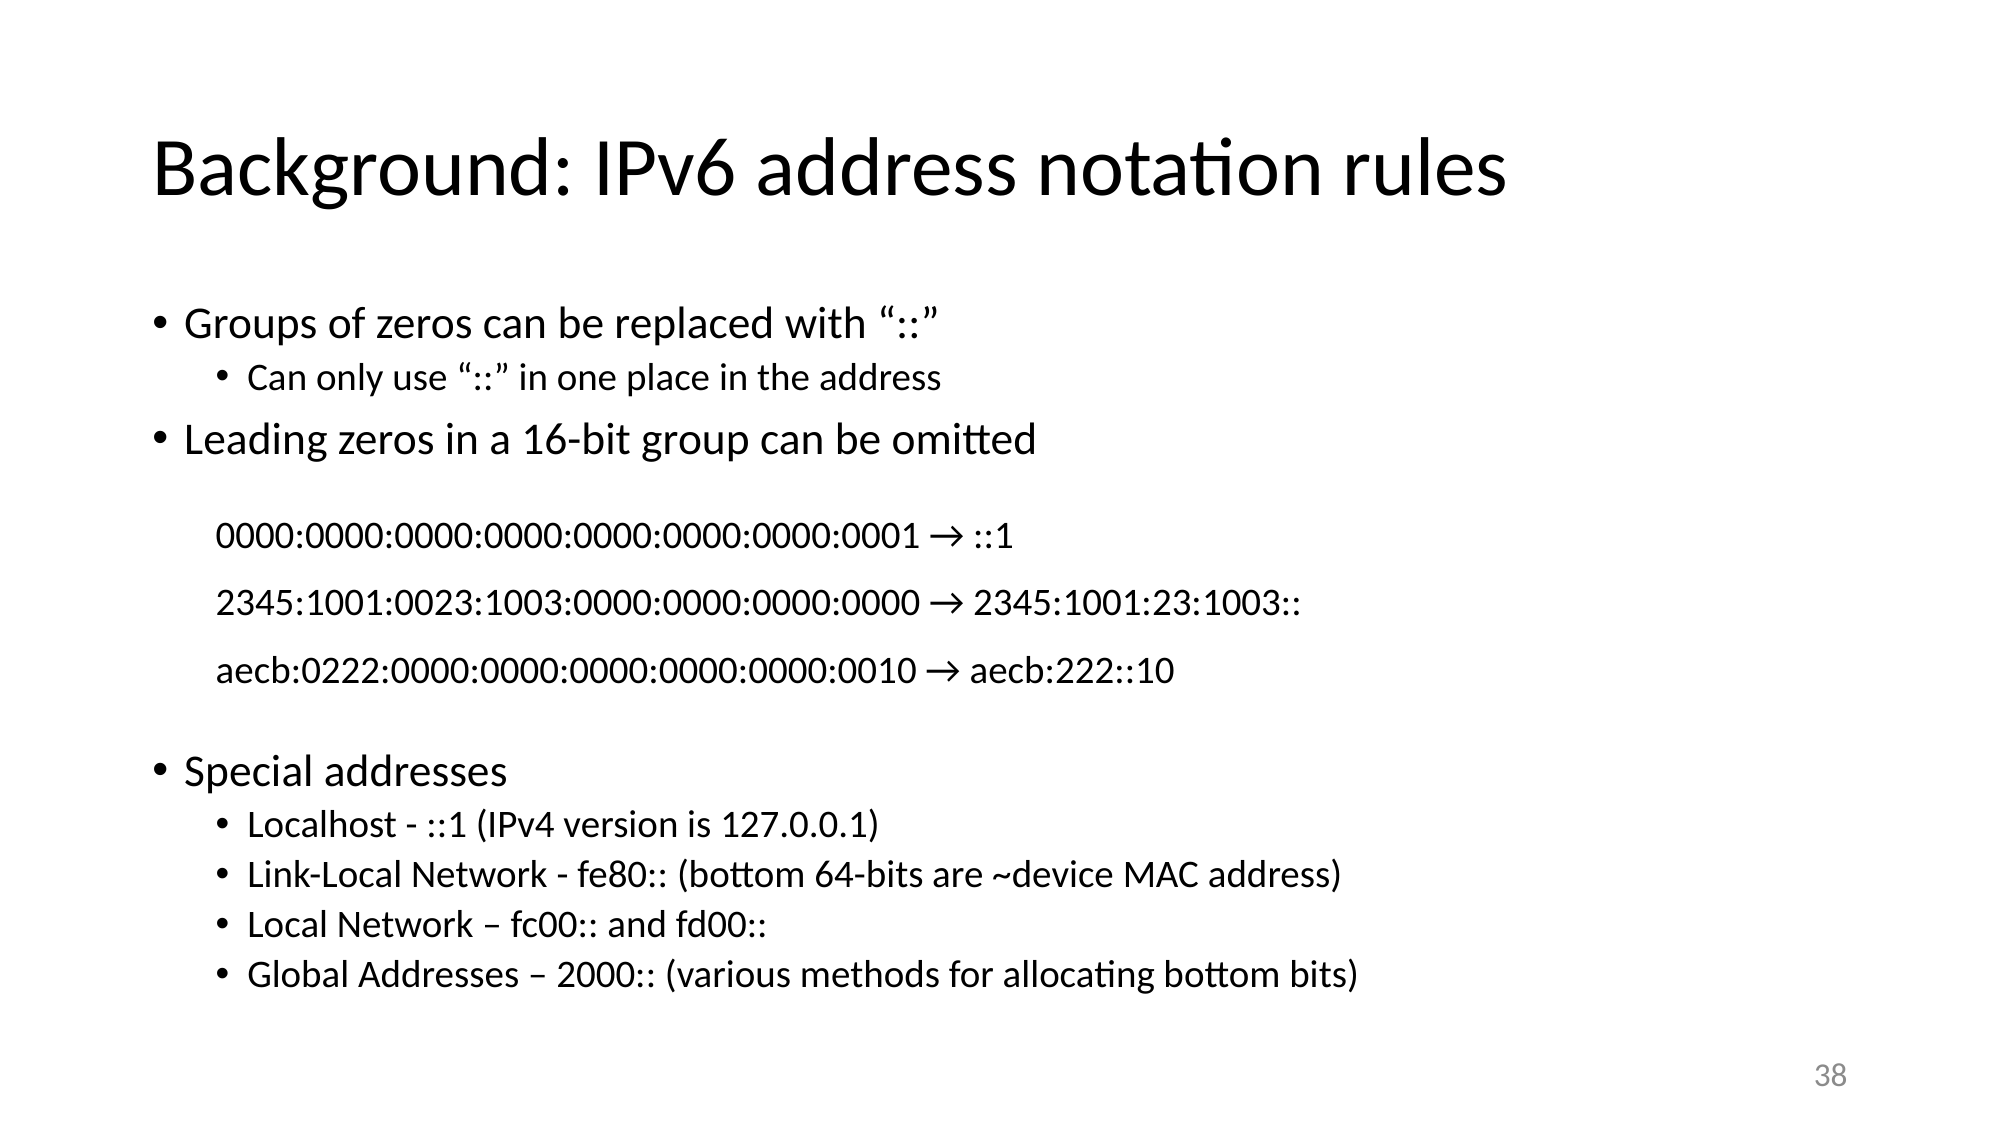

# Background: IPv6 address notation rules
Groups of zeros can be replaced with “::”
Can only use “::” in one place in the address
Leading zeros in a 16-bit group can be omitted

0000:0000:0000:0000:0000:0000:0000:0001 → ::1
2345:1001:0023:1003:0000:0000:0000:0000 → 2345:1001:23:1003::
aecb:0222:0000:0000:0000:0000:0000:0010 → aecb:222::10

Special addresses
Localhost - ::1 (IPv4 version is 127.0.0.1)
Link-Local Network - fe80:: (bottom 64-bits are ~device MAC address)
Local Network – fc00:: and fd00::
Global Addresses – 2000:: (various methods for allocating bottom bits)
38